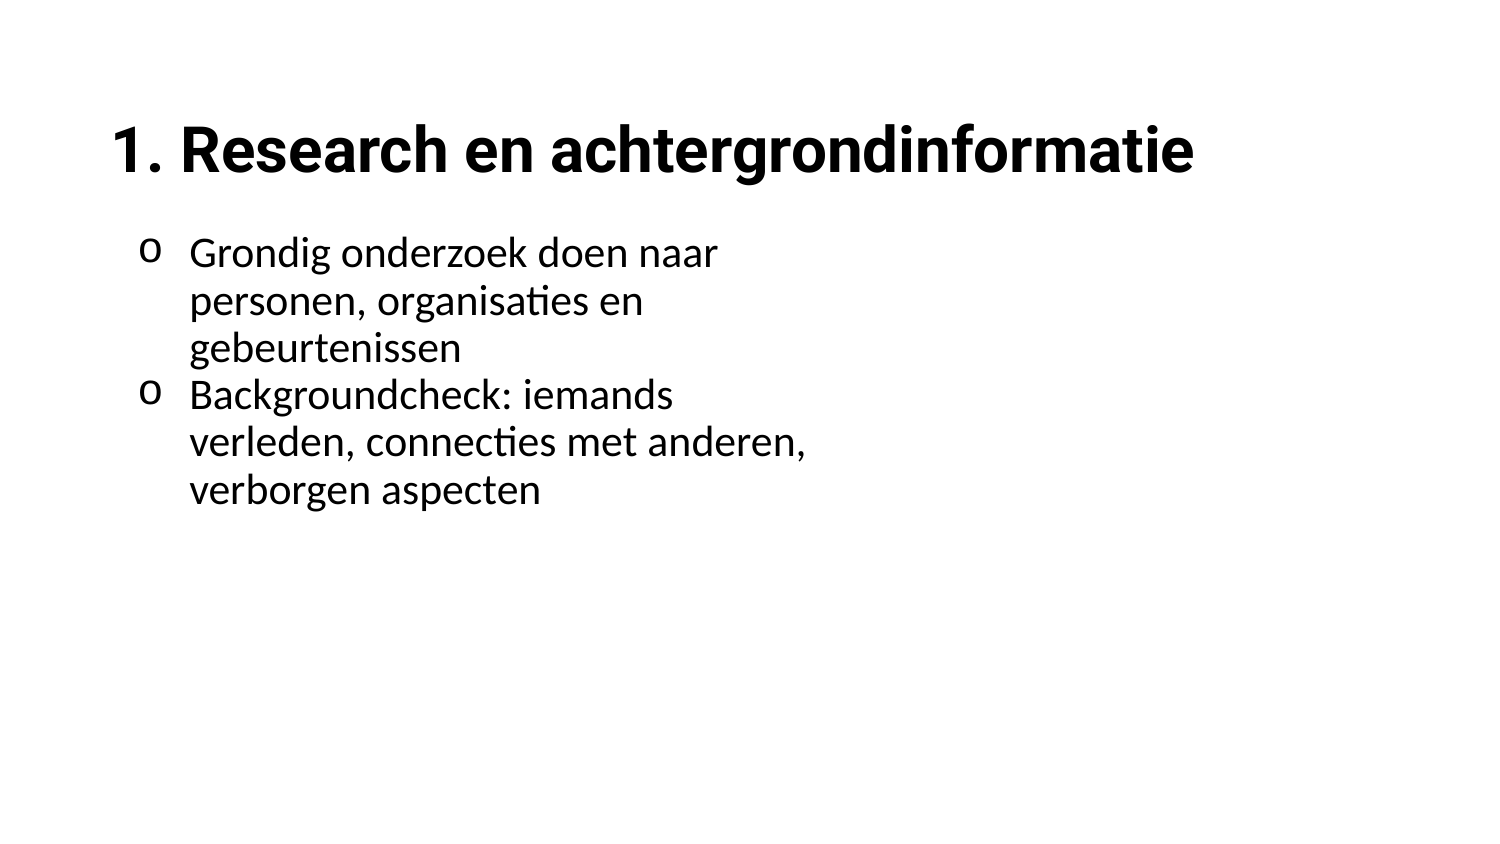

1. Research en achtergrondinformatie
Grondig onderzoek doen naar personen, organisaties en gebeurtenissen
Backgroundcheck: iemands verleden, connecties met anderen, verborgen aspecten